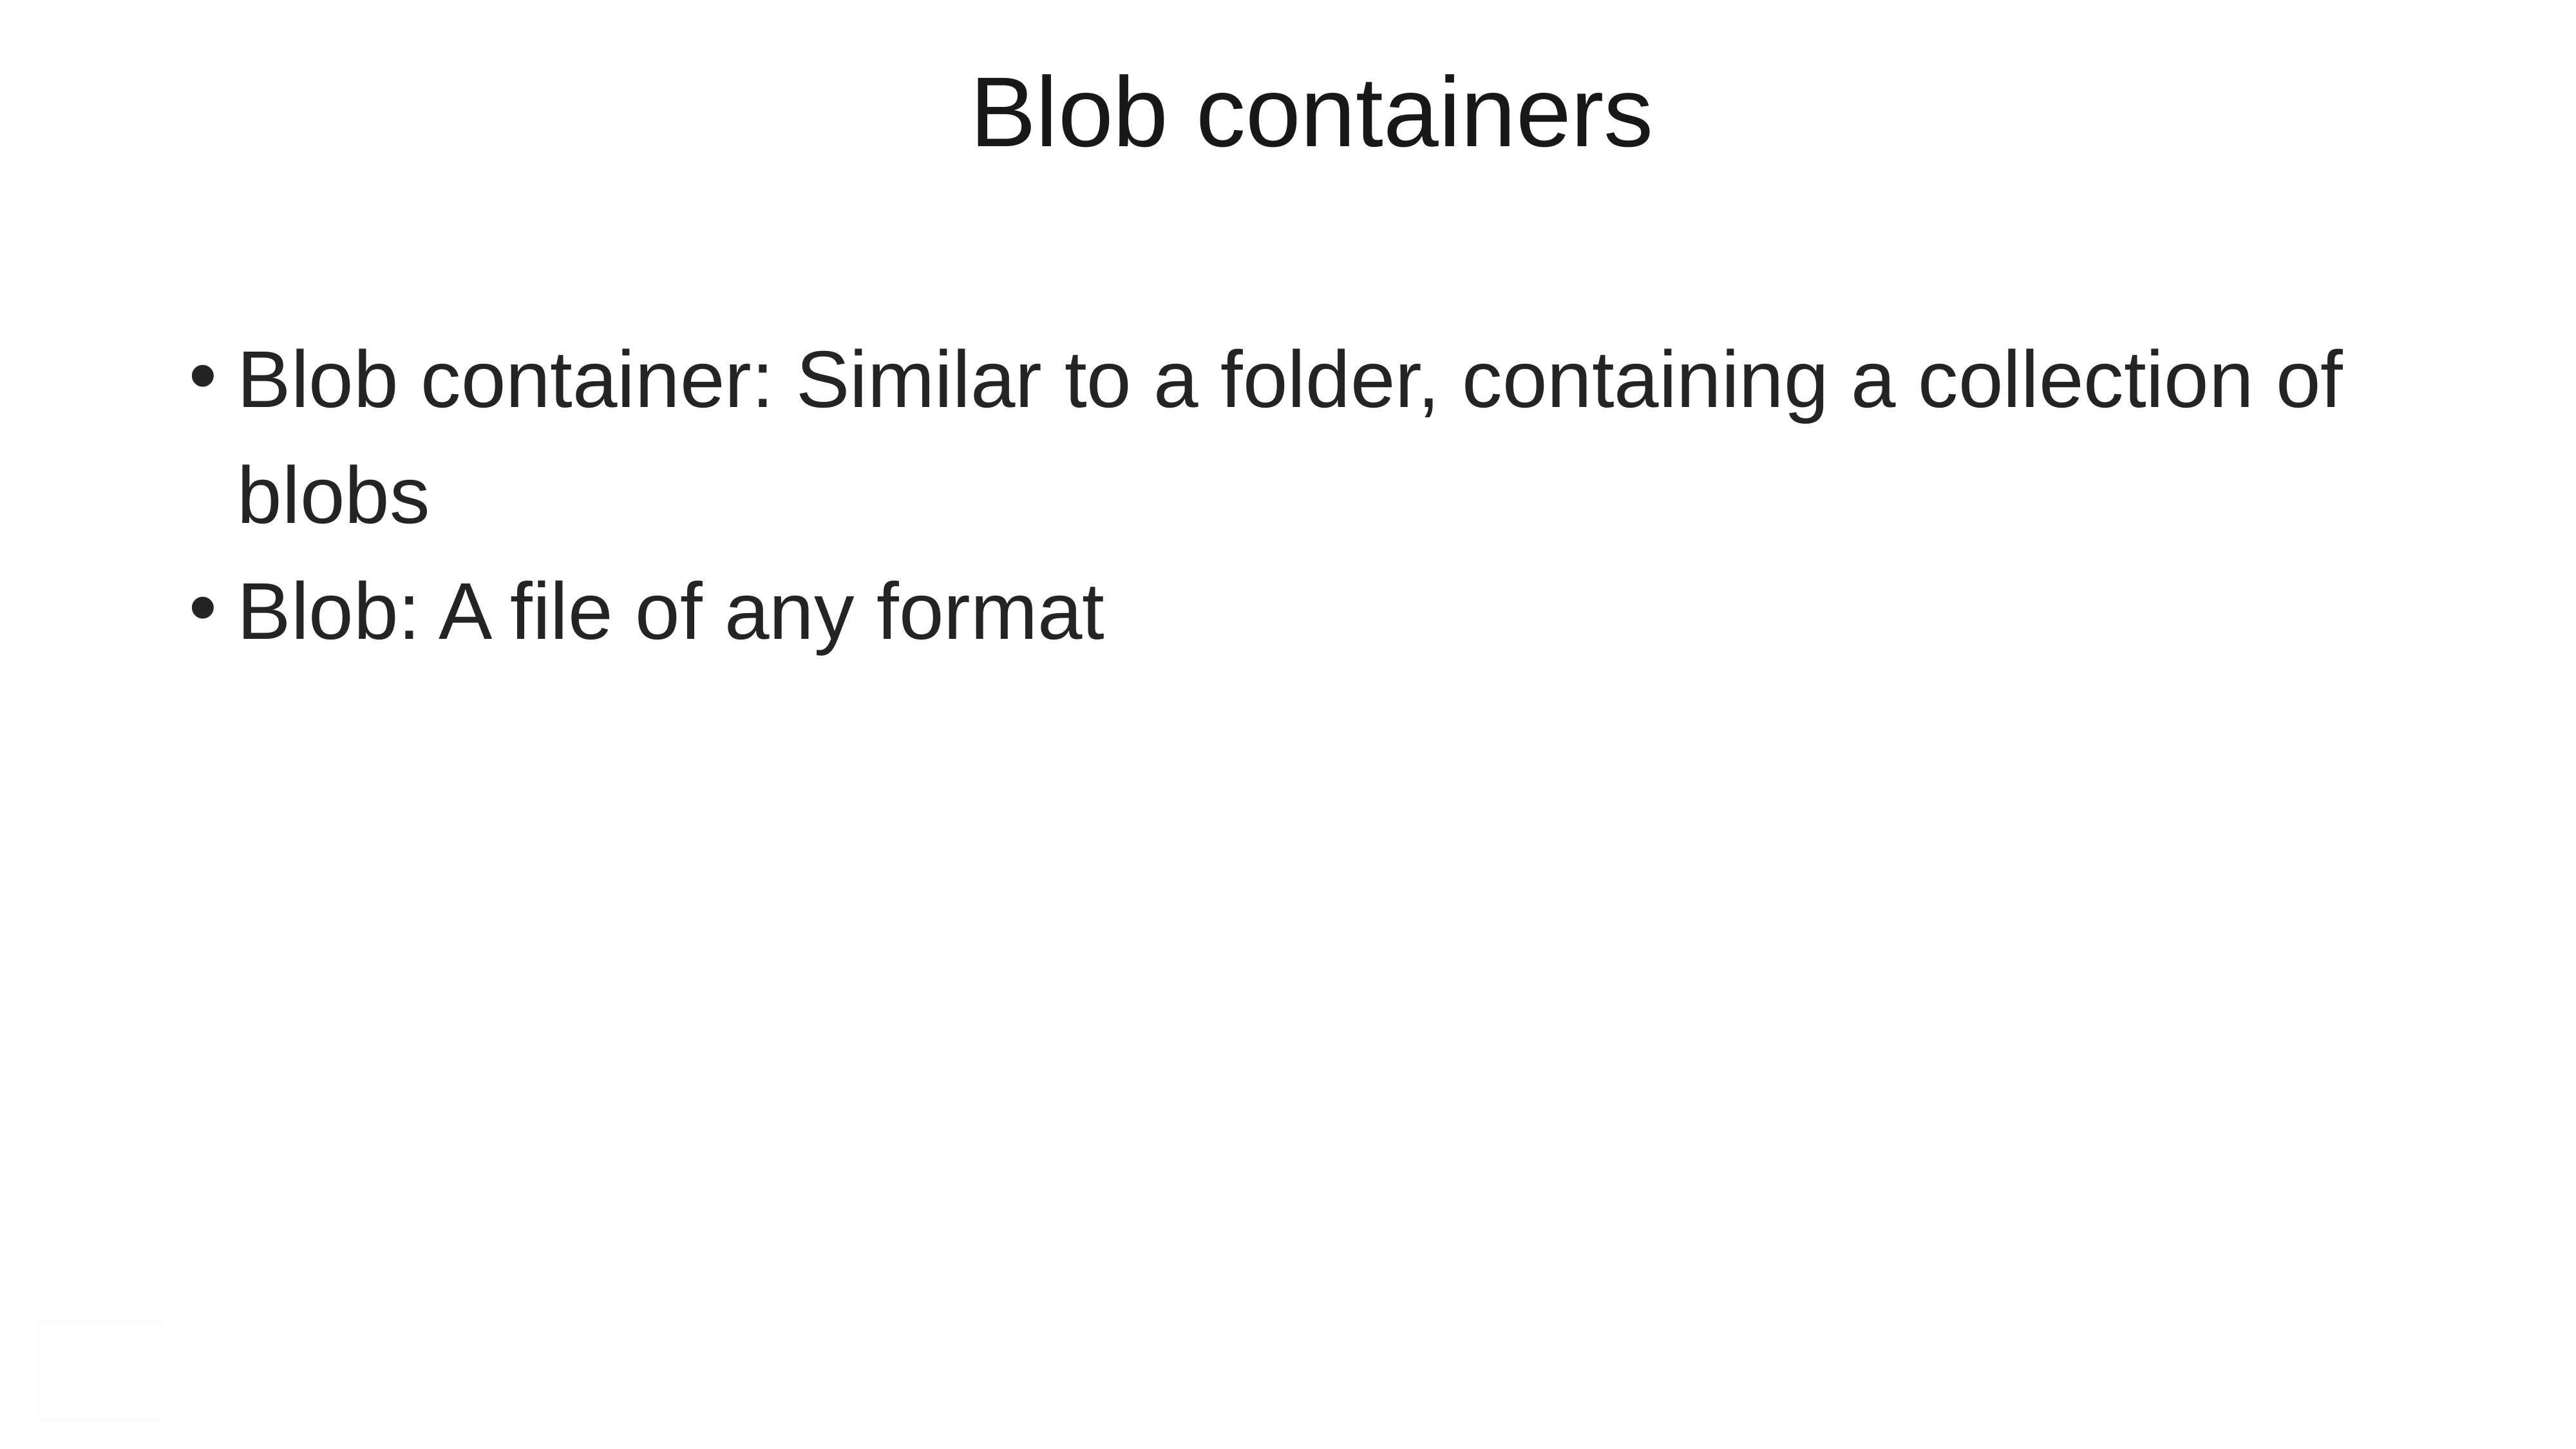

# Blob containers

Blob container: Similar to a folder, containing a collection of blobs
Blob: A file of any format